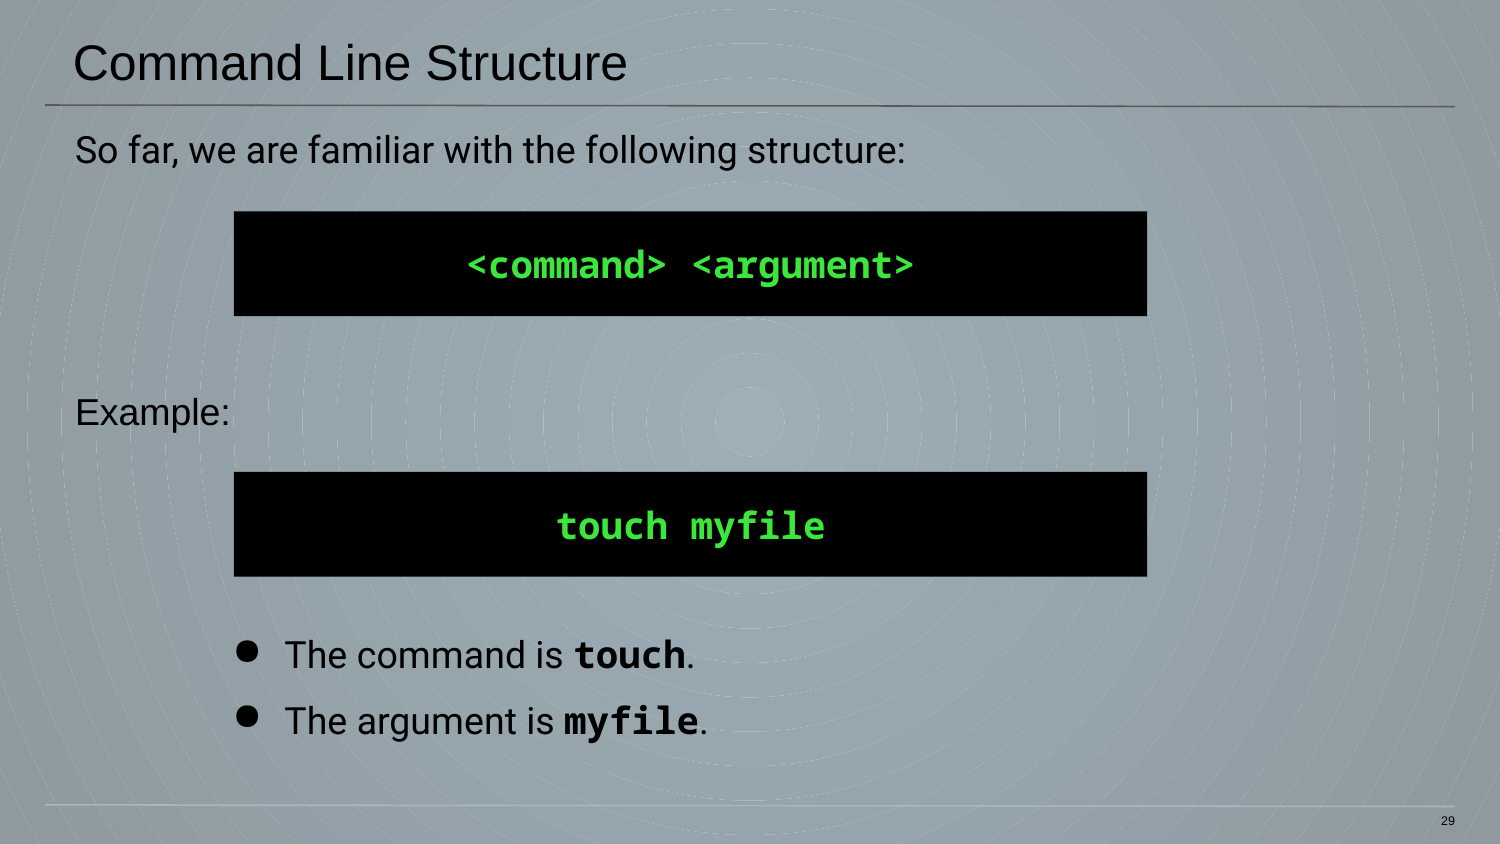

# Command Line Structure
So far, we are familiar with the following structure:
<command> <argument>
Example:
touch myfile
The command is touch.
The argument is myfile.
29